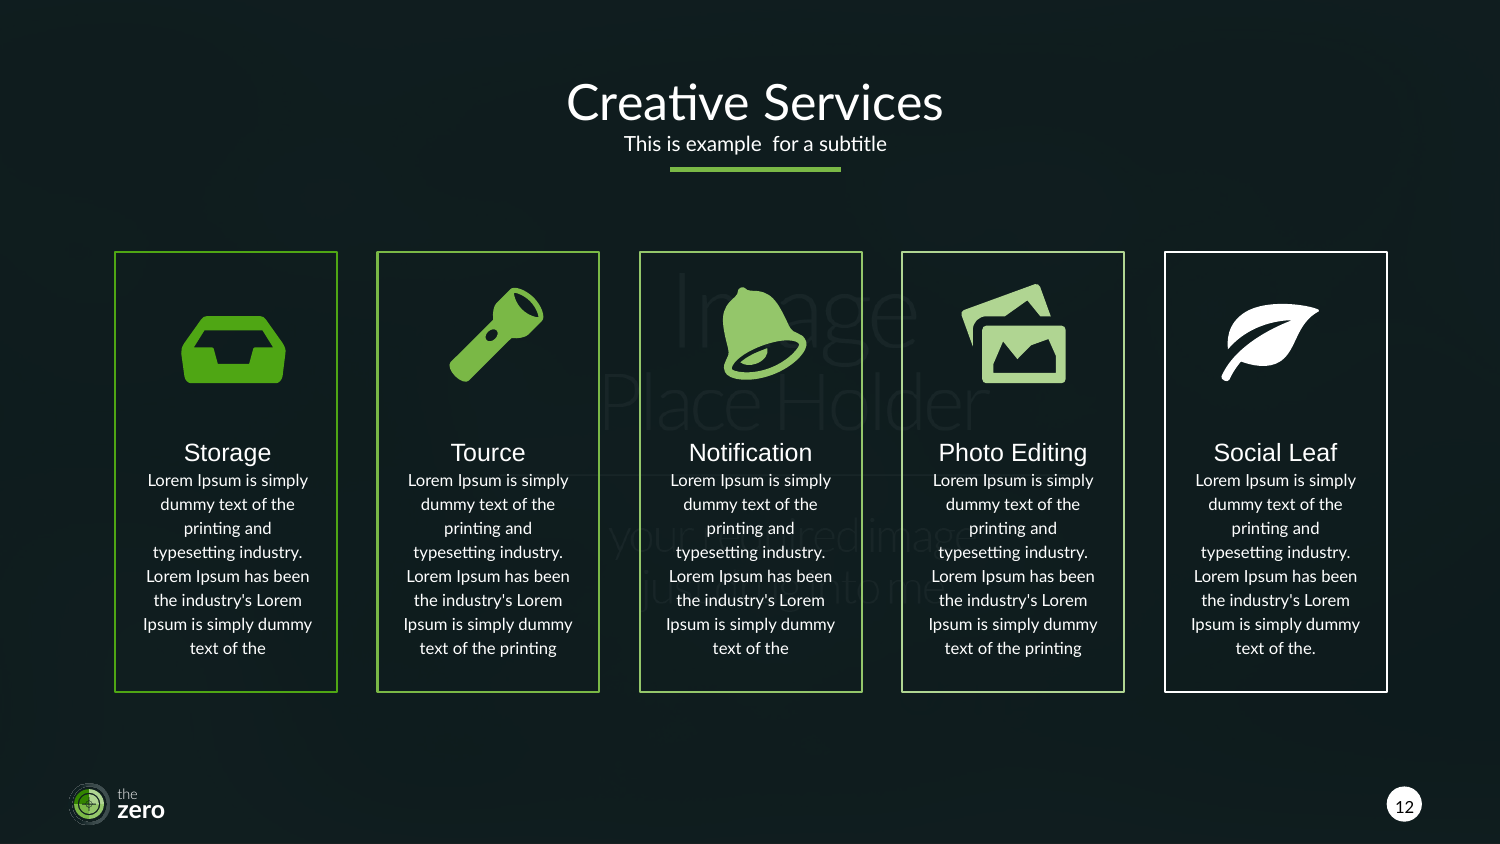

Creative Services
This is example  for a subtitle

Storage
Lorem Ipsum is simply dummy text of the printing and typesetting industry. Lorem Ipsum has been the industry's Lorem Ipsum is simply dummy text of the
Tource
Lorem Ipsum is simply dummy text of the printing and typesetting industry. Lorem Ipsum has been the industry's Lorem Ipsum is simply dummy text of the printing
Notification
Lorem Ipsum is simply dummy text of the printing and typesetting industry. Lorem Ipsum has been the industry's Lorem Ipsum is simply dummy text of the
Photo Editing
Lorem Ipsum is simply dummy text of the printing and typesetting industry. Lorem Ipsum has been the industry's Lorem Ipsum is simply dummy text of the printing
Social Leaf
Lorem Ipsum is simply dummy text of the printing and typesetting industry. Lorem Ipsum has been the industry's Lorem Ipsum is simply dummy text of the.

the

12
zero